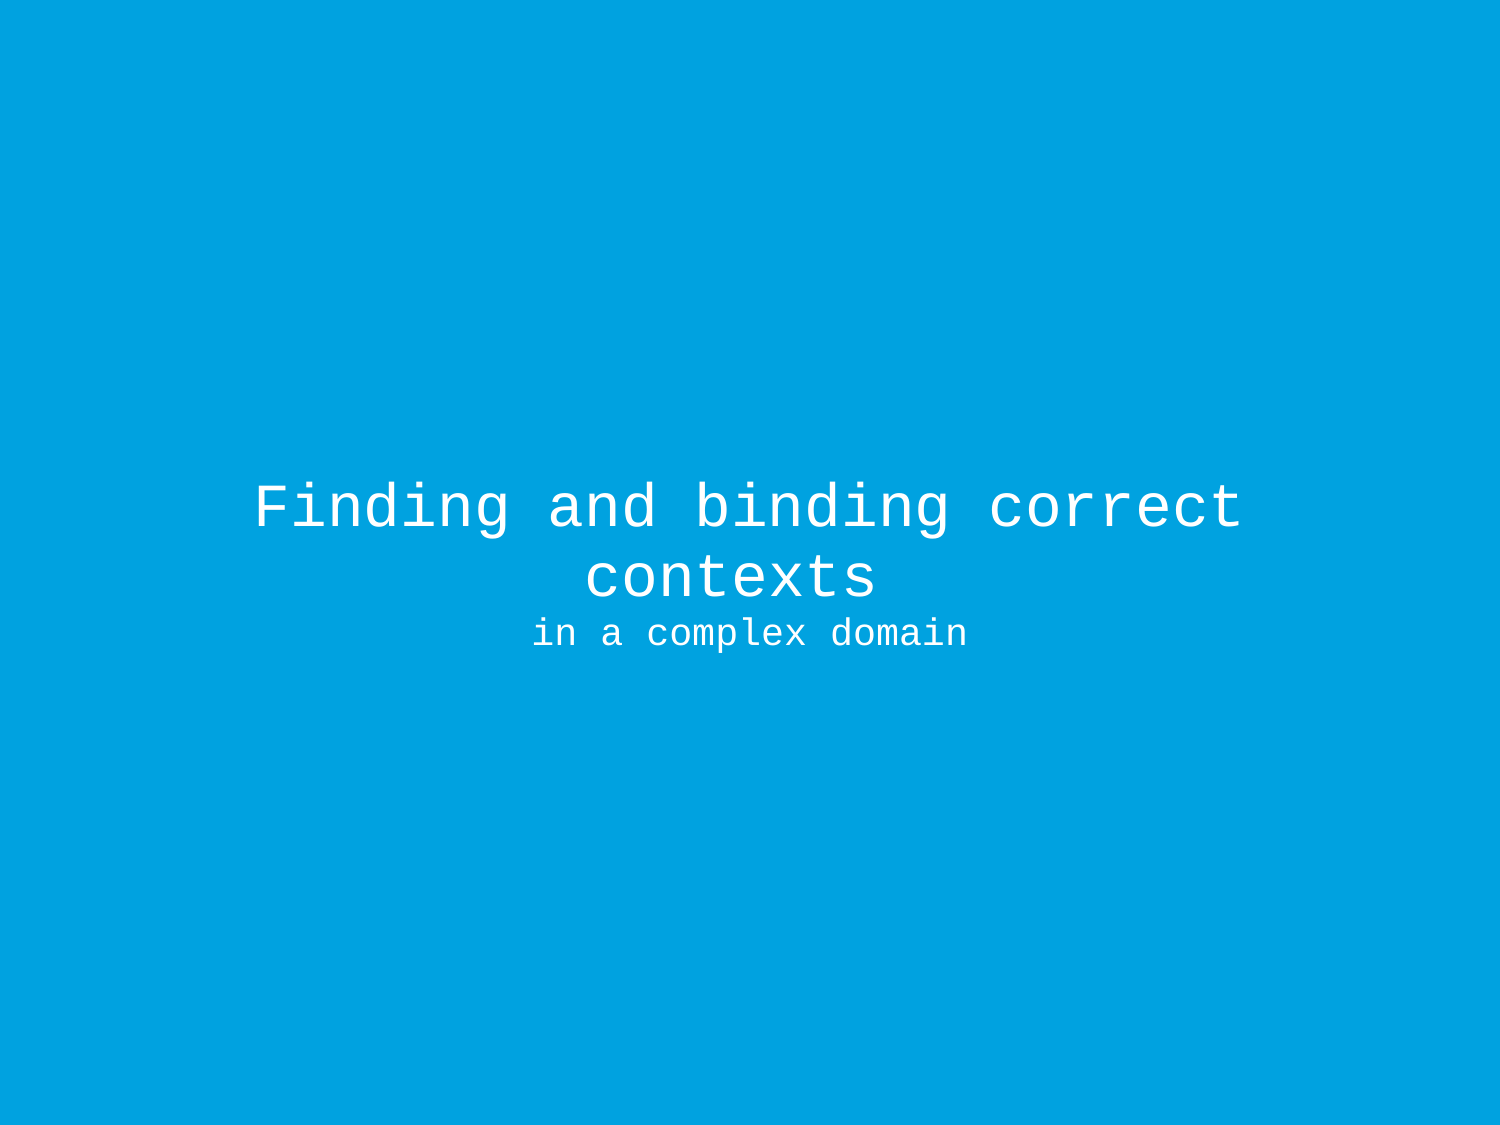

# Finding and binding correct contexts in a complex domain